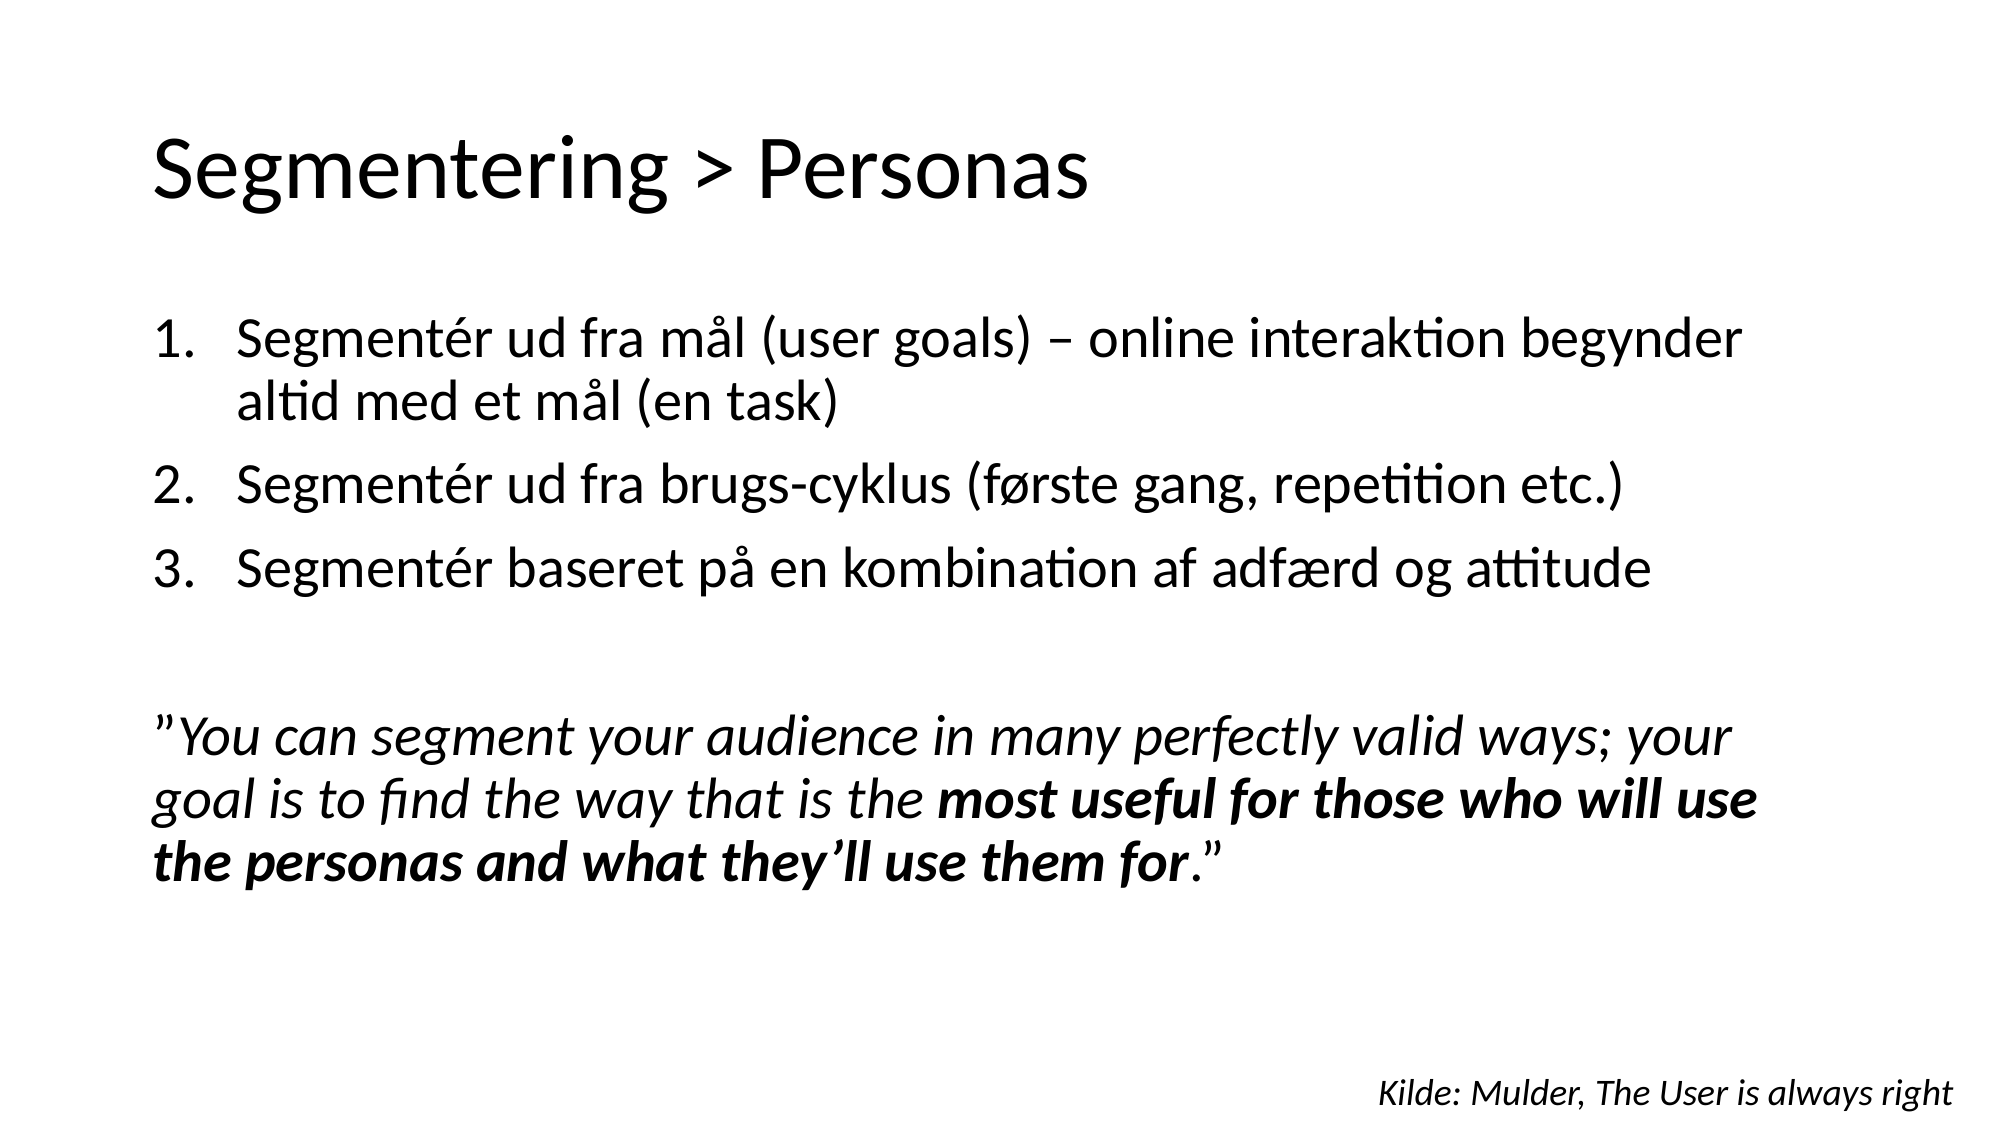

# Segmentering > Personas
Segmentér ud fra mål (user goals) – online interaktion begynder altid med et mål (en task)
Segmentér ud fra brugs-cyklus (første gang, repetition etc.)
Segmentér baseret på en kombination af adfærd og attitude

”You can segment your audience in many perfectly valid ways; your goal is to find the way that is the most useful for those who will use the personas and what they’ll use them for.”
Kilde: Mulder, The User is always right